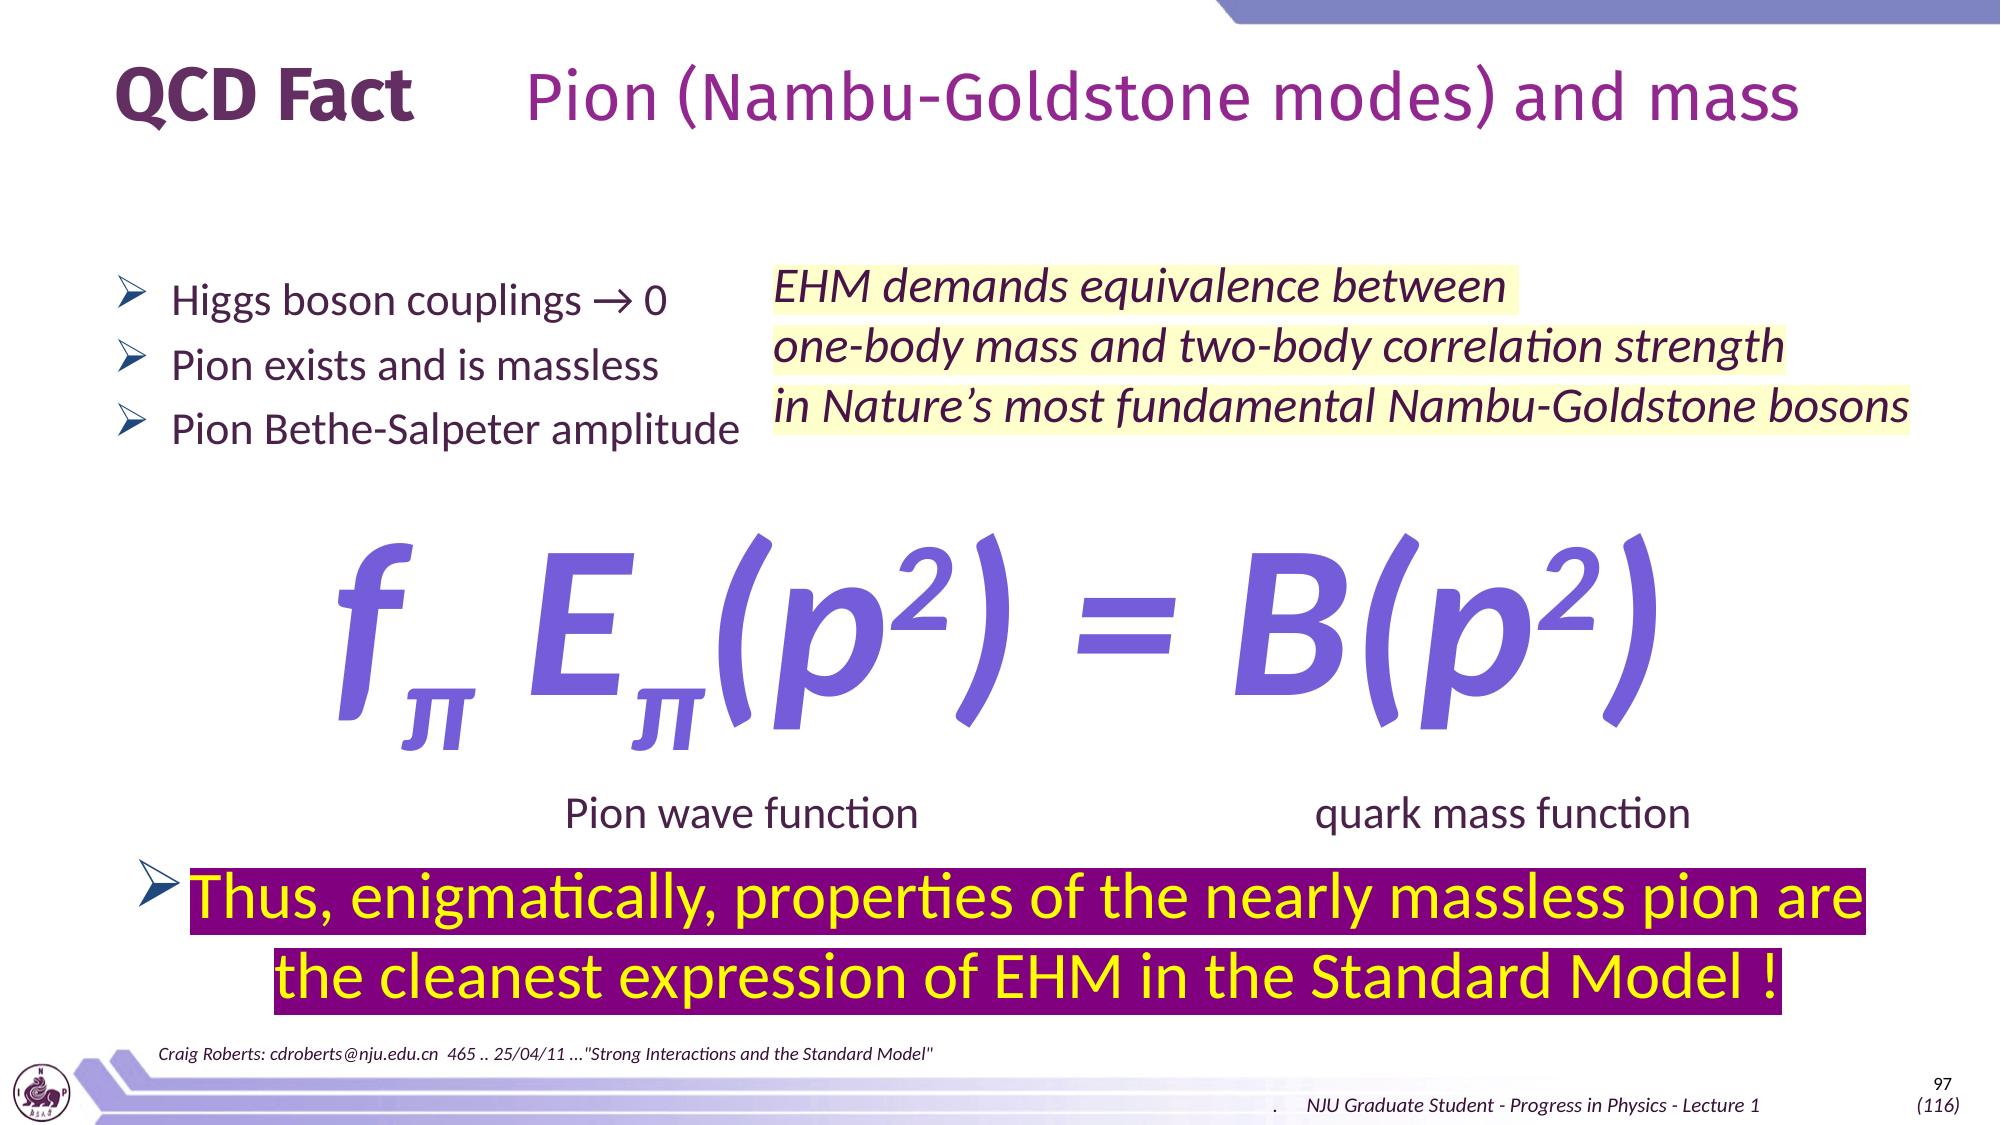

# QCD Fact       Pion (Nambu-Goldstone modes) and mass
EHM demands equivalence between
one-body mass and two-body correlation strength
in Nature’s most fundamental Nambu-Goldstone bosons
Higgs boson couplings → 0
Pion exists and is massless
Pion Bethe-Salpeter amplitude

			Pion wave function			quark mass function
Thus, enigmatically, properties of the nearly massless pion are the cleanest expression of EHM in the Standard Model !
fπ Eπ(p2) = B(p2)
Craig Roberts: cdroberts@nju.edu.cn  465 .. 25/04/11 ..."Strong Interactions and the Standard Model"
97
.      NJU Graduate Student - Progress in Physics - Lecture 1                                 (116)